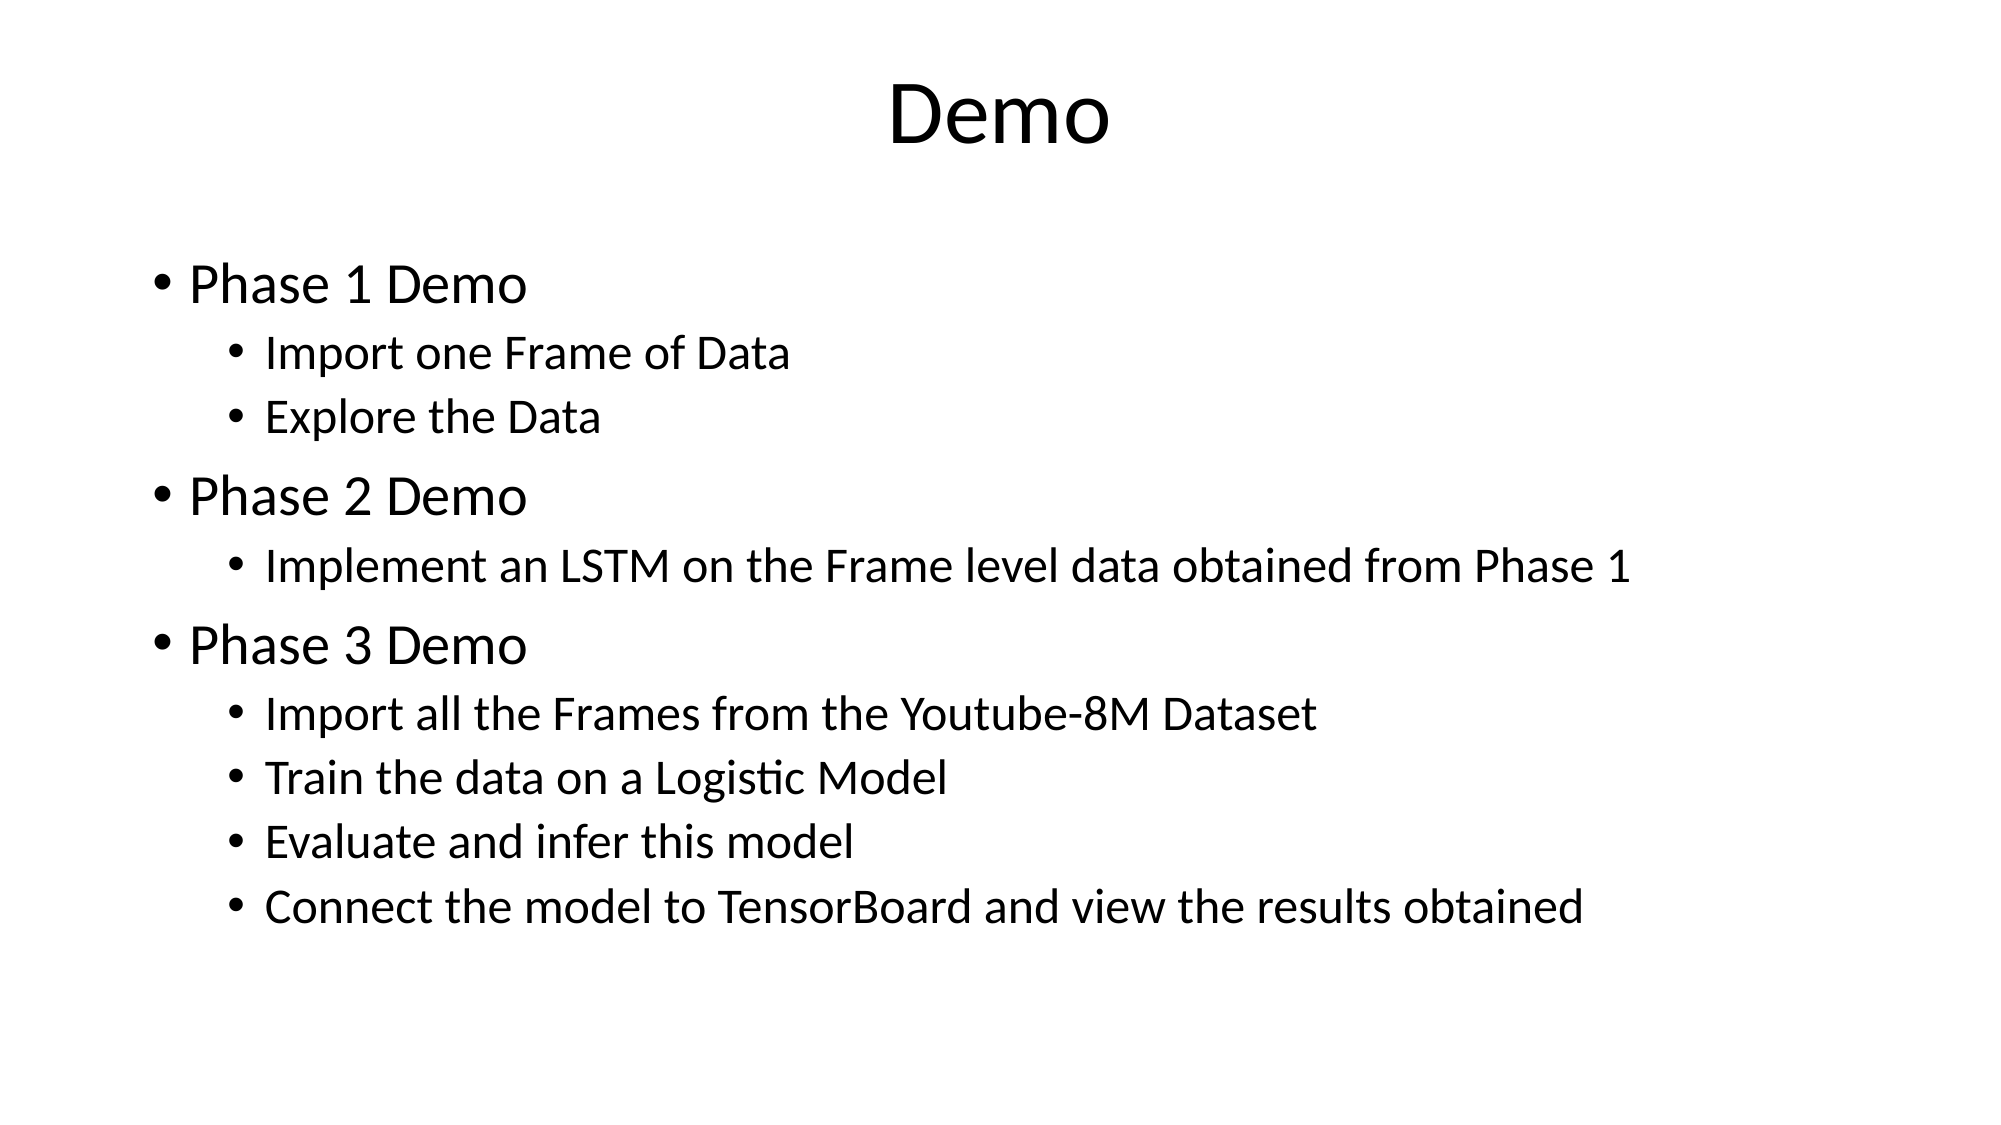

# Demo
Phase 1 Demo
Import one Frame of Data
Explore the Data
Phase 2 Demo
Implement an LSTM on the Frame level data obtained from Phase 1
Phase 3 Demo
Import all the Frames from the Youtube-8M Dataset
Train the data on a Logistic Model
Evaluate and infer this model
Connect the model to TensorBoard and view the results obtained